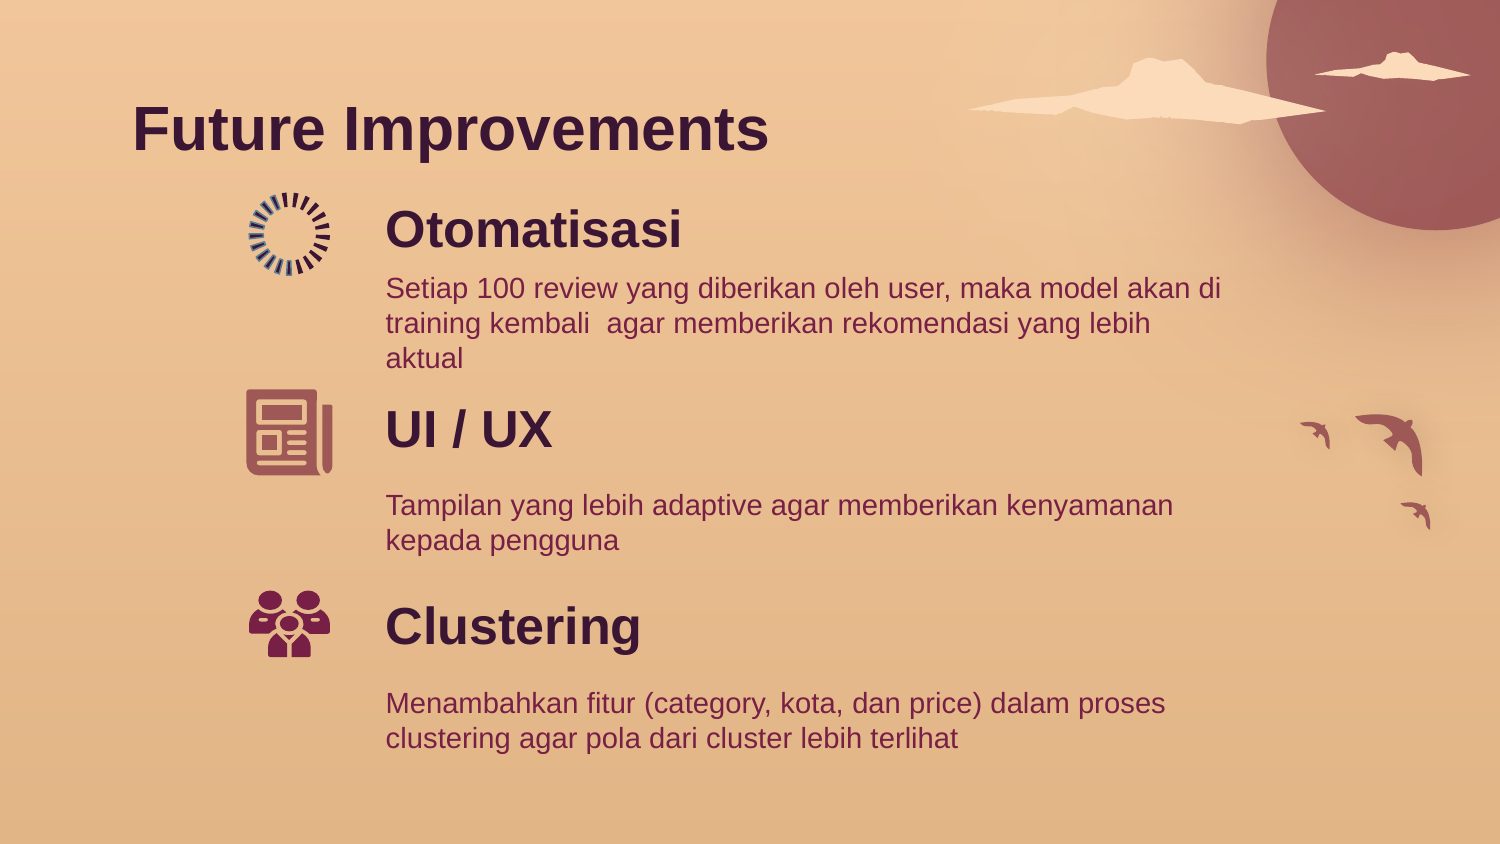

# Future Improvements
Otomatisasi

Setiap 100 review yang diberikan oleh user, maka model akan di training kembali  agar memberikan rekomendasi yang lebih aktual

UI / UX
Tampilan yang lebih adaptive agar memberikan kenyamanan kepada pengguna
Clustering

Menambahkan fitur (category, kota, dan price) dalam proses clustering agar pola dari cluster lebih terlihat